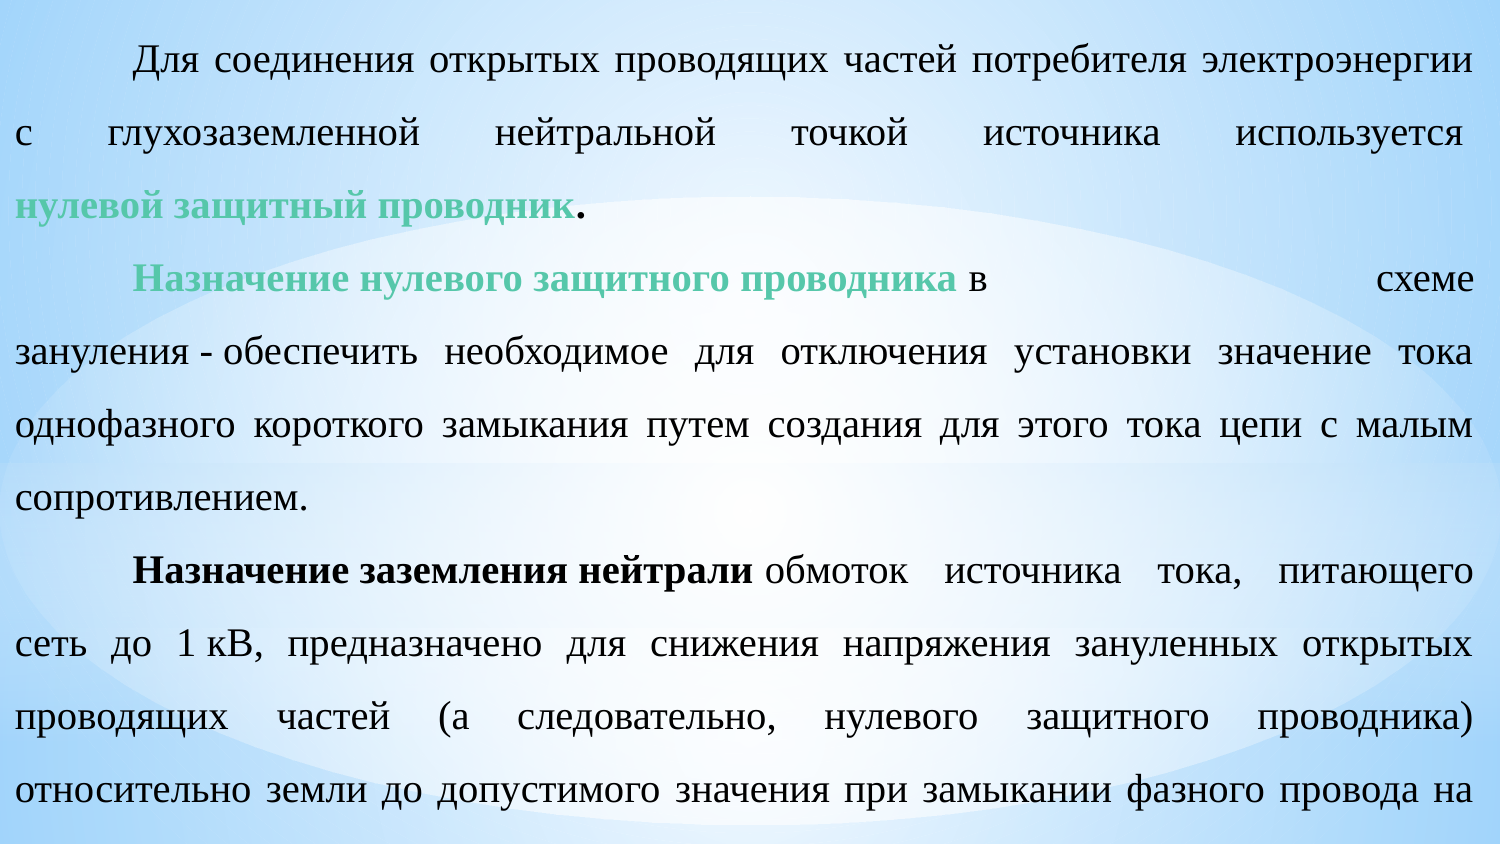

Для соединения открытых проводящих частей потребителя электроэнергии с глухозаземленной нейтральной точкой источника используется нулевой защитный проводник.
Назначение нулевого защитного проводника в схеме зануления - обеспечить необходимое для отключения установки значение тока однофазного короткого замыкания путем создания для этого тока цепи с малым сопротивлением.
Назначение заземления нейтрали обмоток источника тока, питающего сеть до 1 кВ, предназначено для снижения напряжения зануленных открытых проводящих частей (а следовательно, нулевого защитного проводника) относительно земли до допустимого значения при замыкании фазного провода на землю.